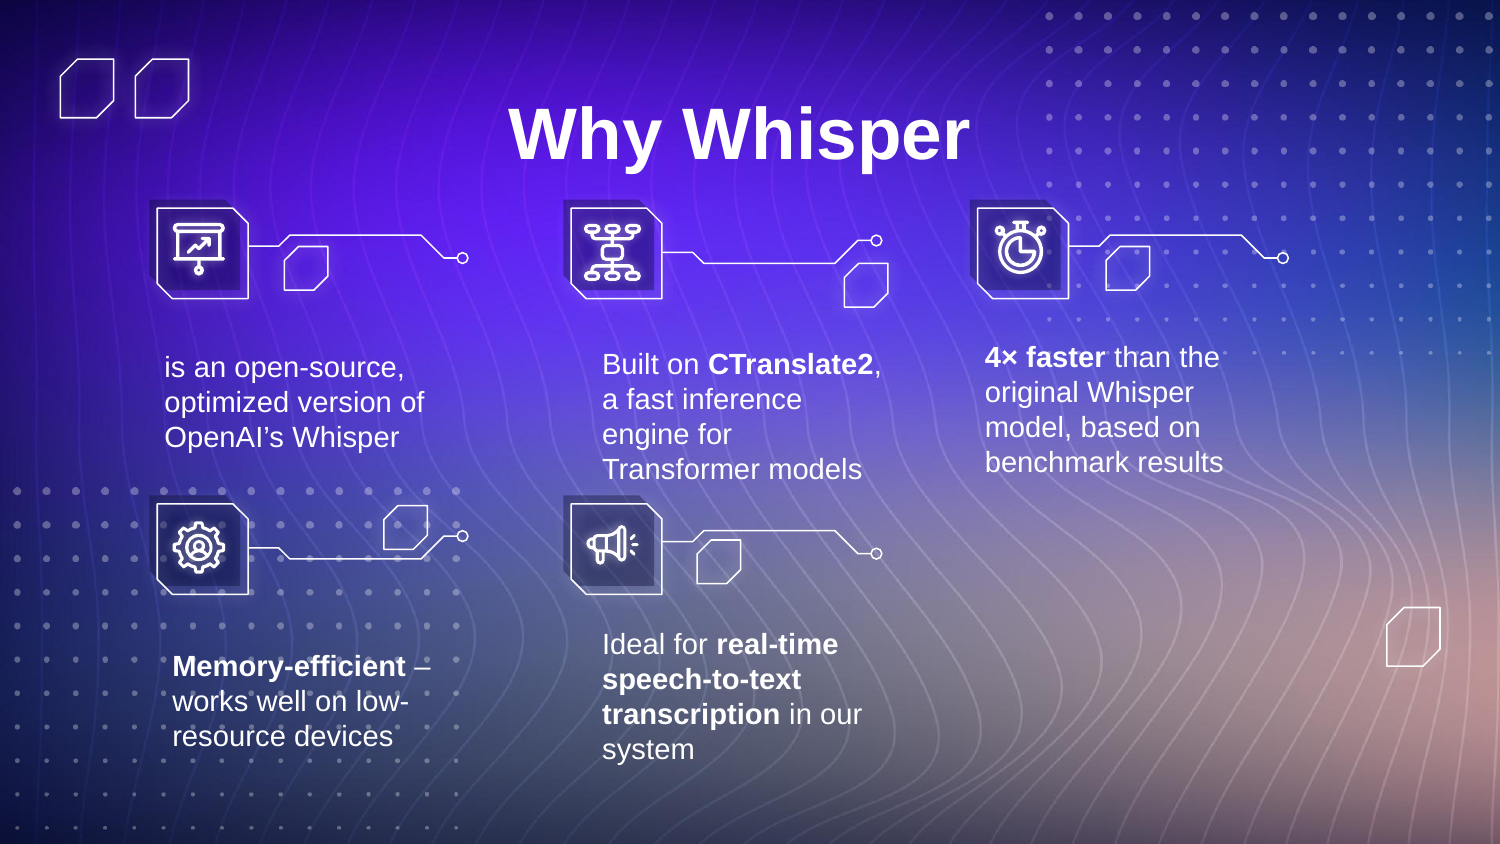

# Why Whisper

4× faster than the original Whisper model, based on benchmark results
is an open-source, optimized version of OpenAI’s Whisper
Built on CTranslate2, a fast inference engine for Transformer models

Ideal for real-time speech-to-text transcription in our system
Memory-efficient – works well on low-resource devices